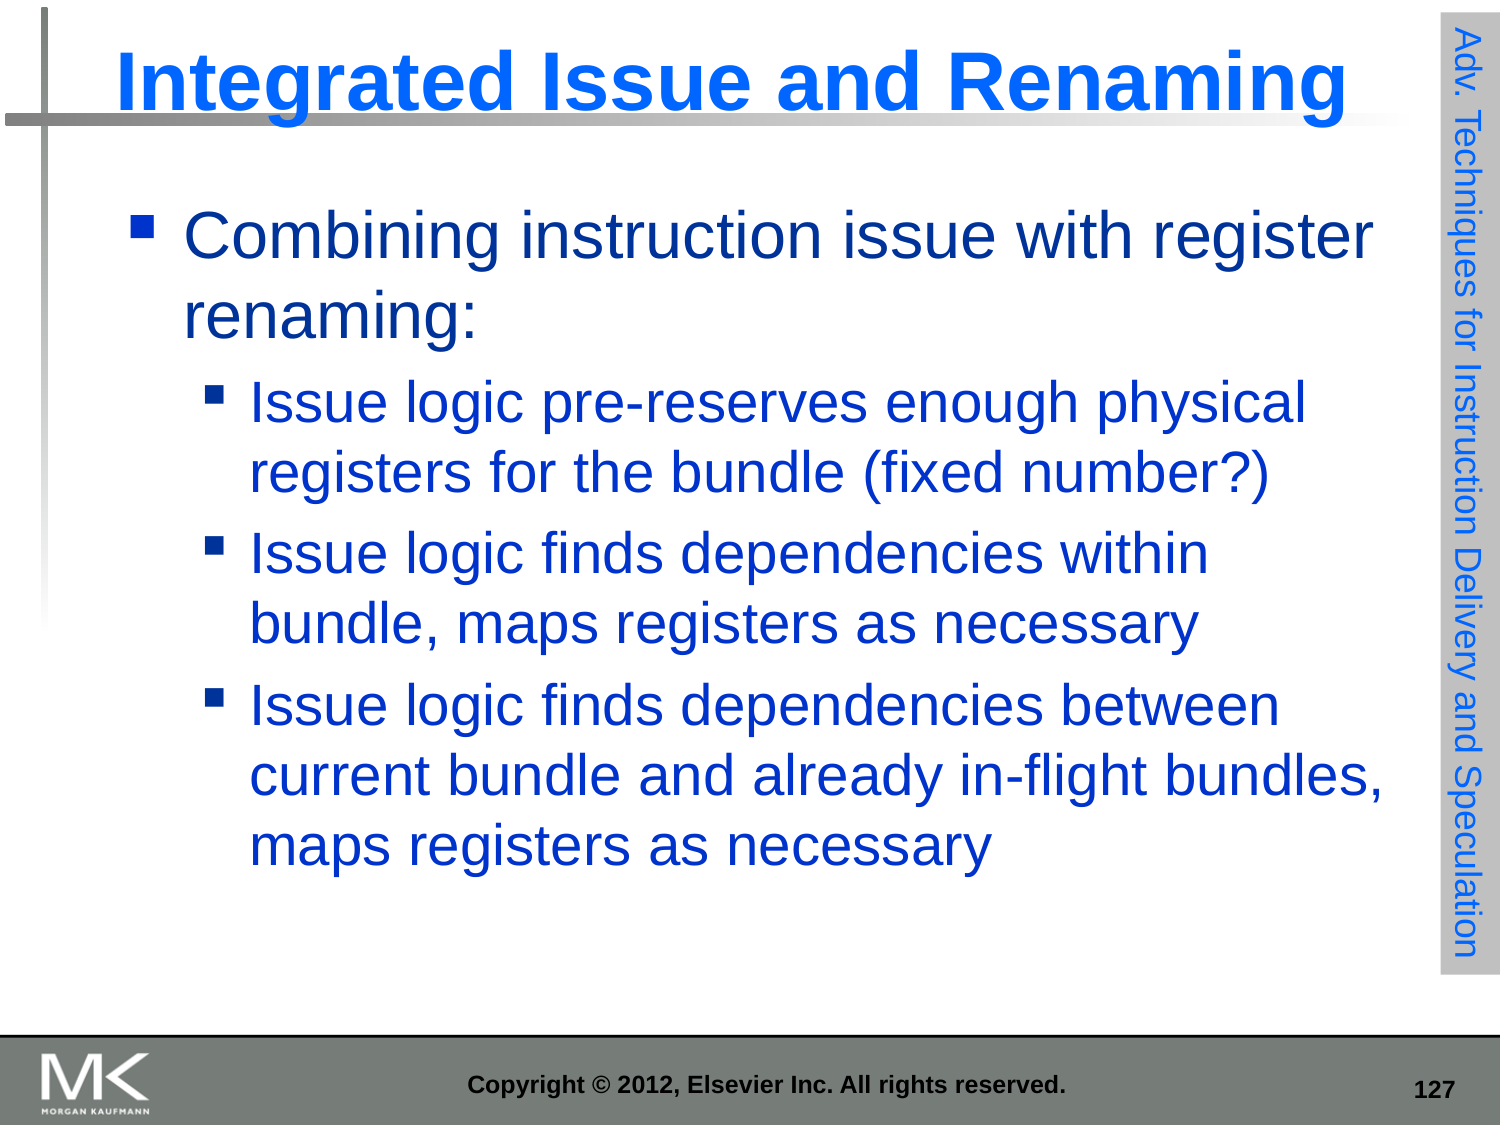

# Integrated Issue and Renaming
Combining instruction issue with register renaming:
Issue logic pre-reserves enough physical registers for the bundle (fixed number?)
Issue logic finds dependencies within bundle, maps registers as necessary
Issue logic finds dependencies between current bundle and already in-flight bundles, maps registers as necessary
Adv. Techniques for Instruction Delivery and Speculation
Copyright © 2012, Elsevier Inc. All rights reserved.